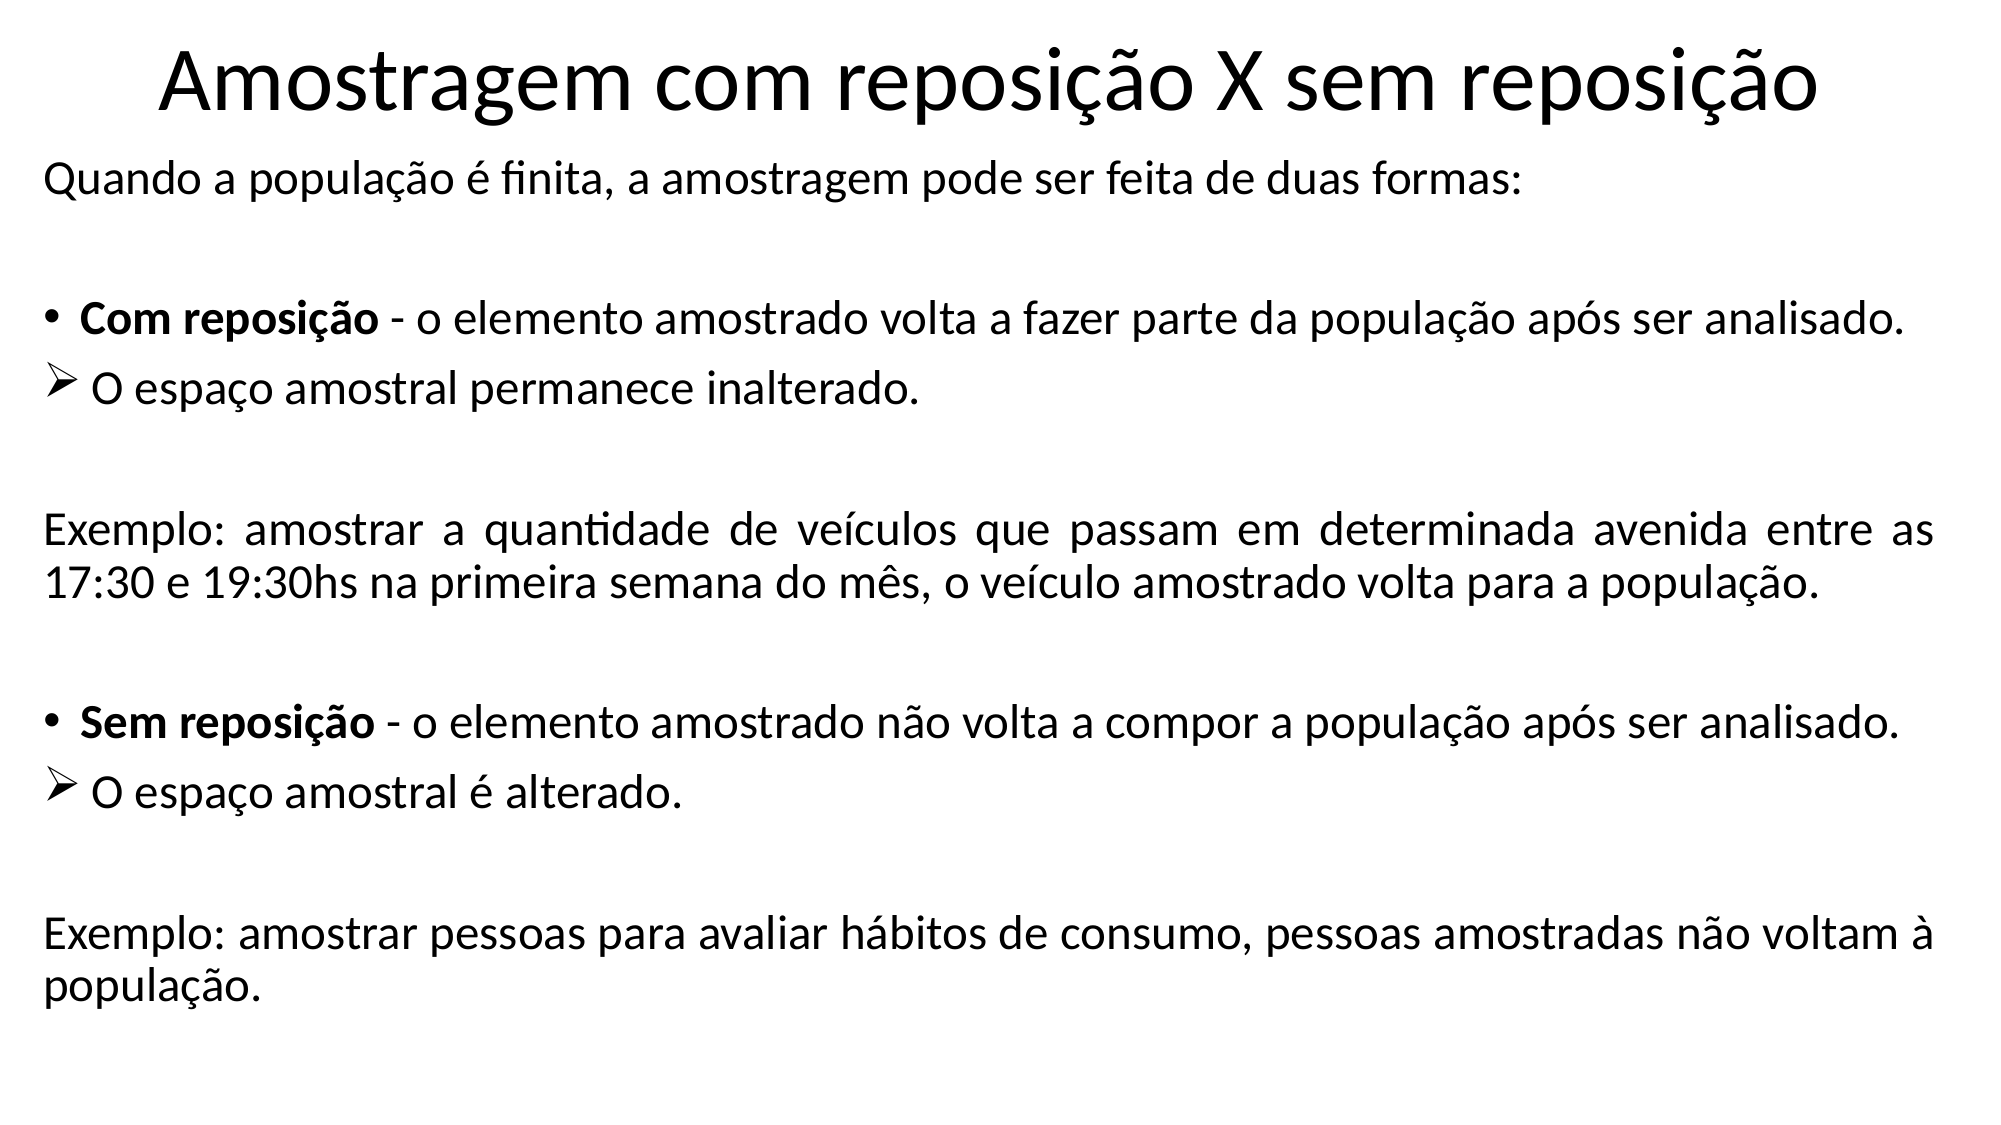

# Amostragem com reposição X sem reposição
Quando a população é finita, a amostragem pode ser feita de duas formas:

Com reposição - o elemento amostrado volta a fazer parte da população após ser analisado.
 O espaço amostral permanece inalterado.

Exemplo: amostrar a quantidade de veículos que passam em determinada avenida entre as 17:30 e 19:30hs na primeira semana do mês, o veículo amostrado volta para a população.

Sem reposição - o elemento amostrado não volta a compor a população após ser analisado.
 O espaço amostral é alterado.

Exemplo: amostrar pessoas para avaliar hábitos de consumo, pessoas amostradas não voltam à população.